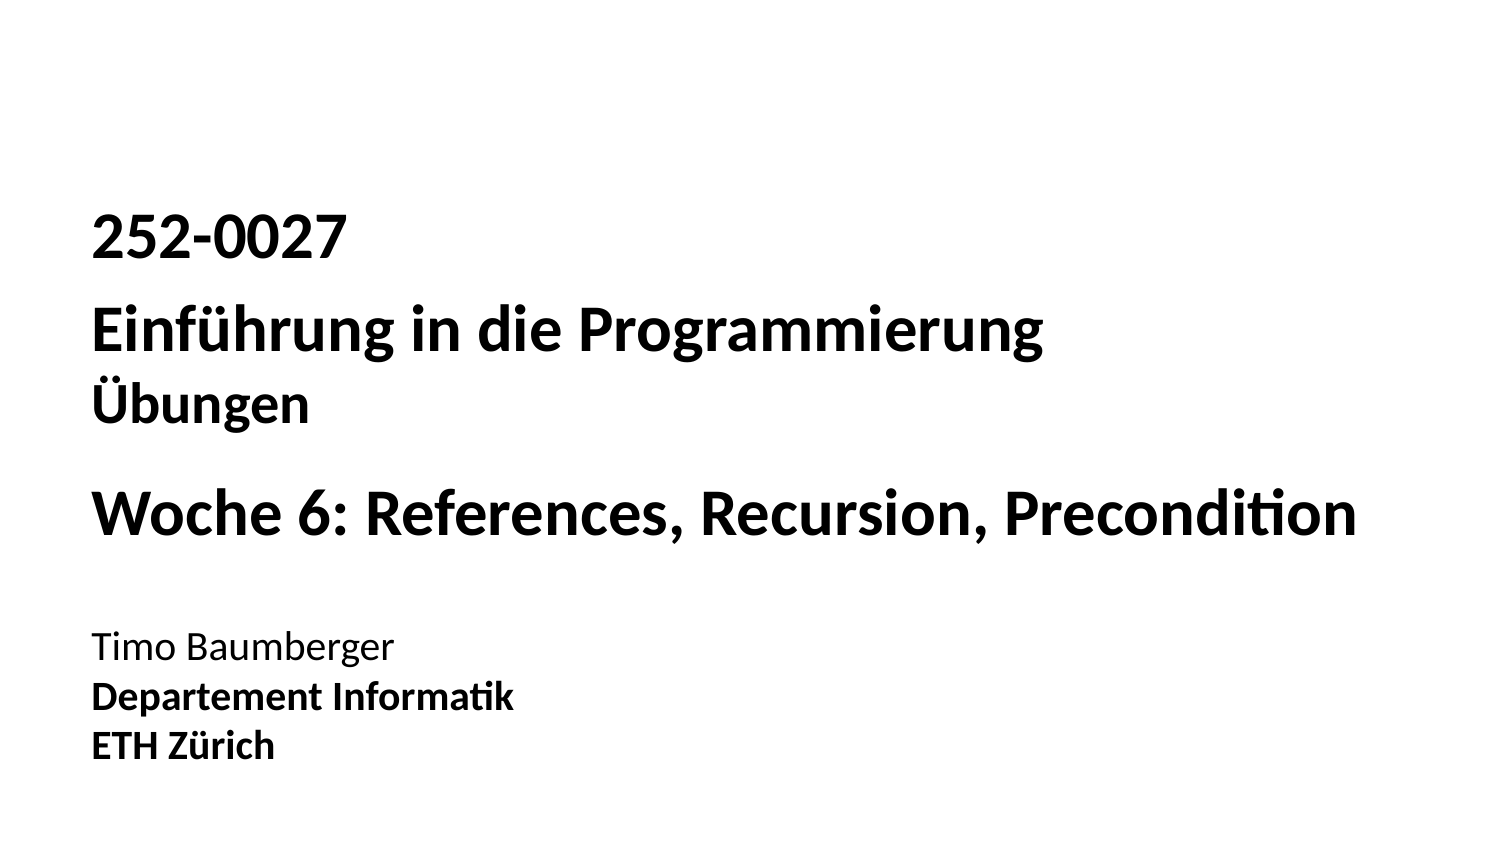

252-0027
Einführung in die Programmierung
Übungen

Woche 6: References, Recursion, Precondition
Timo Baumberger
Departement Informatik
ETH Zürich